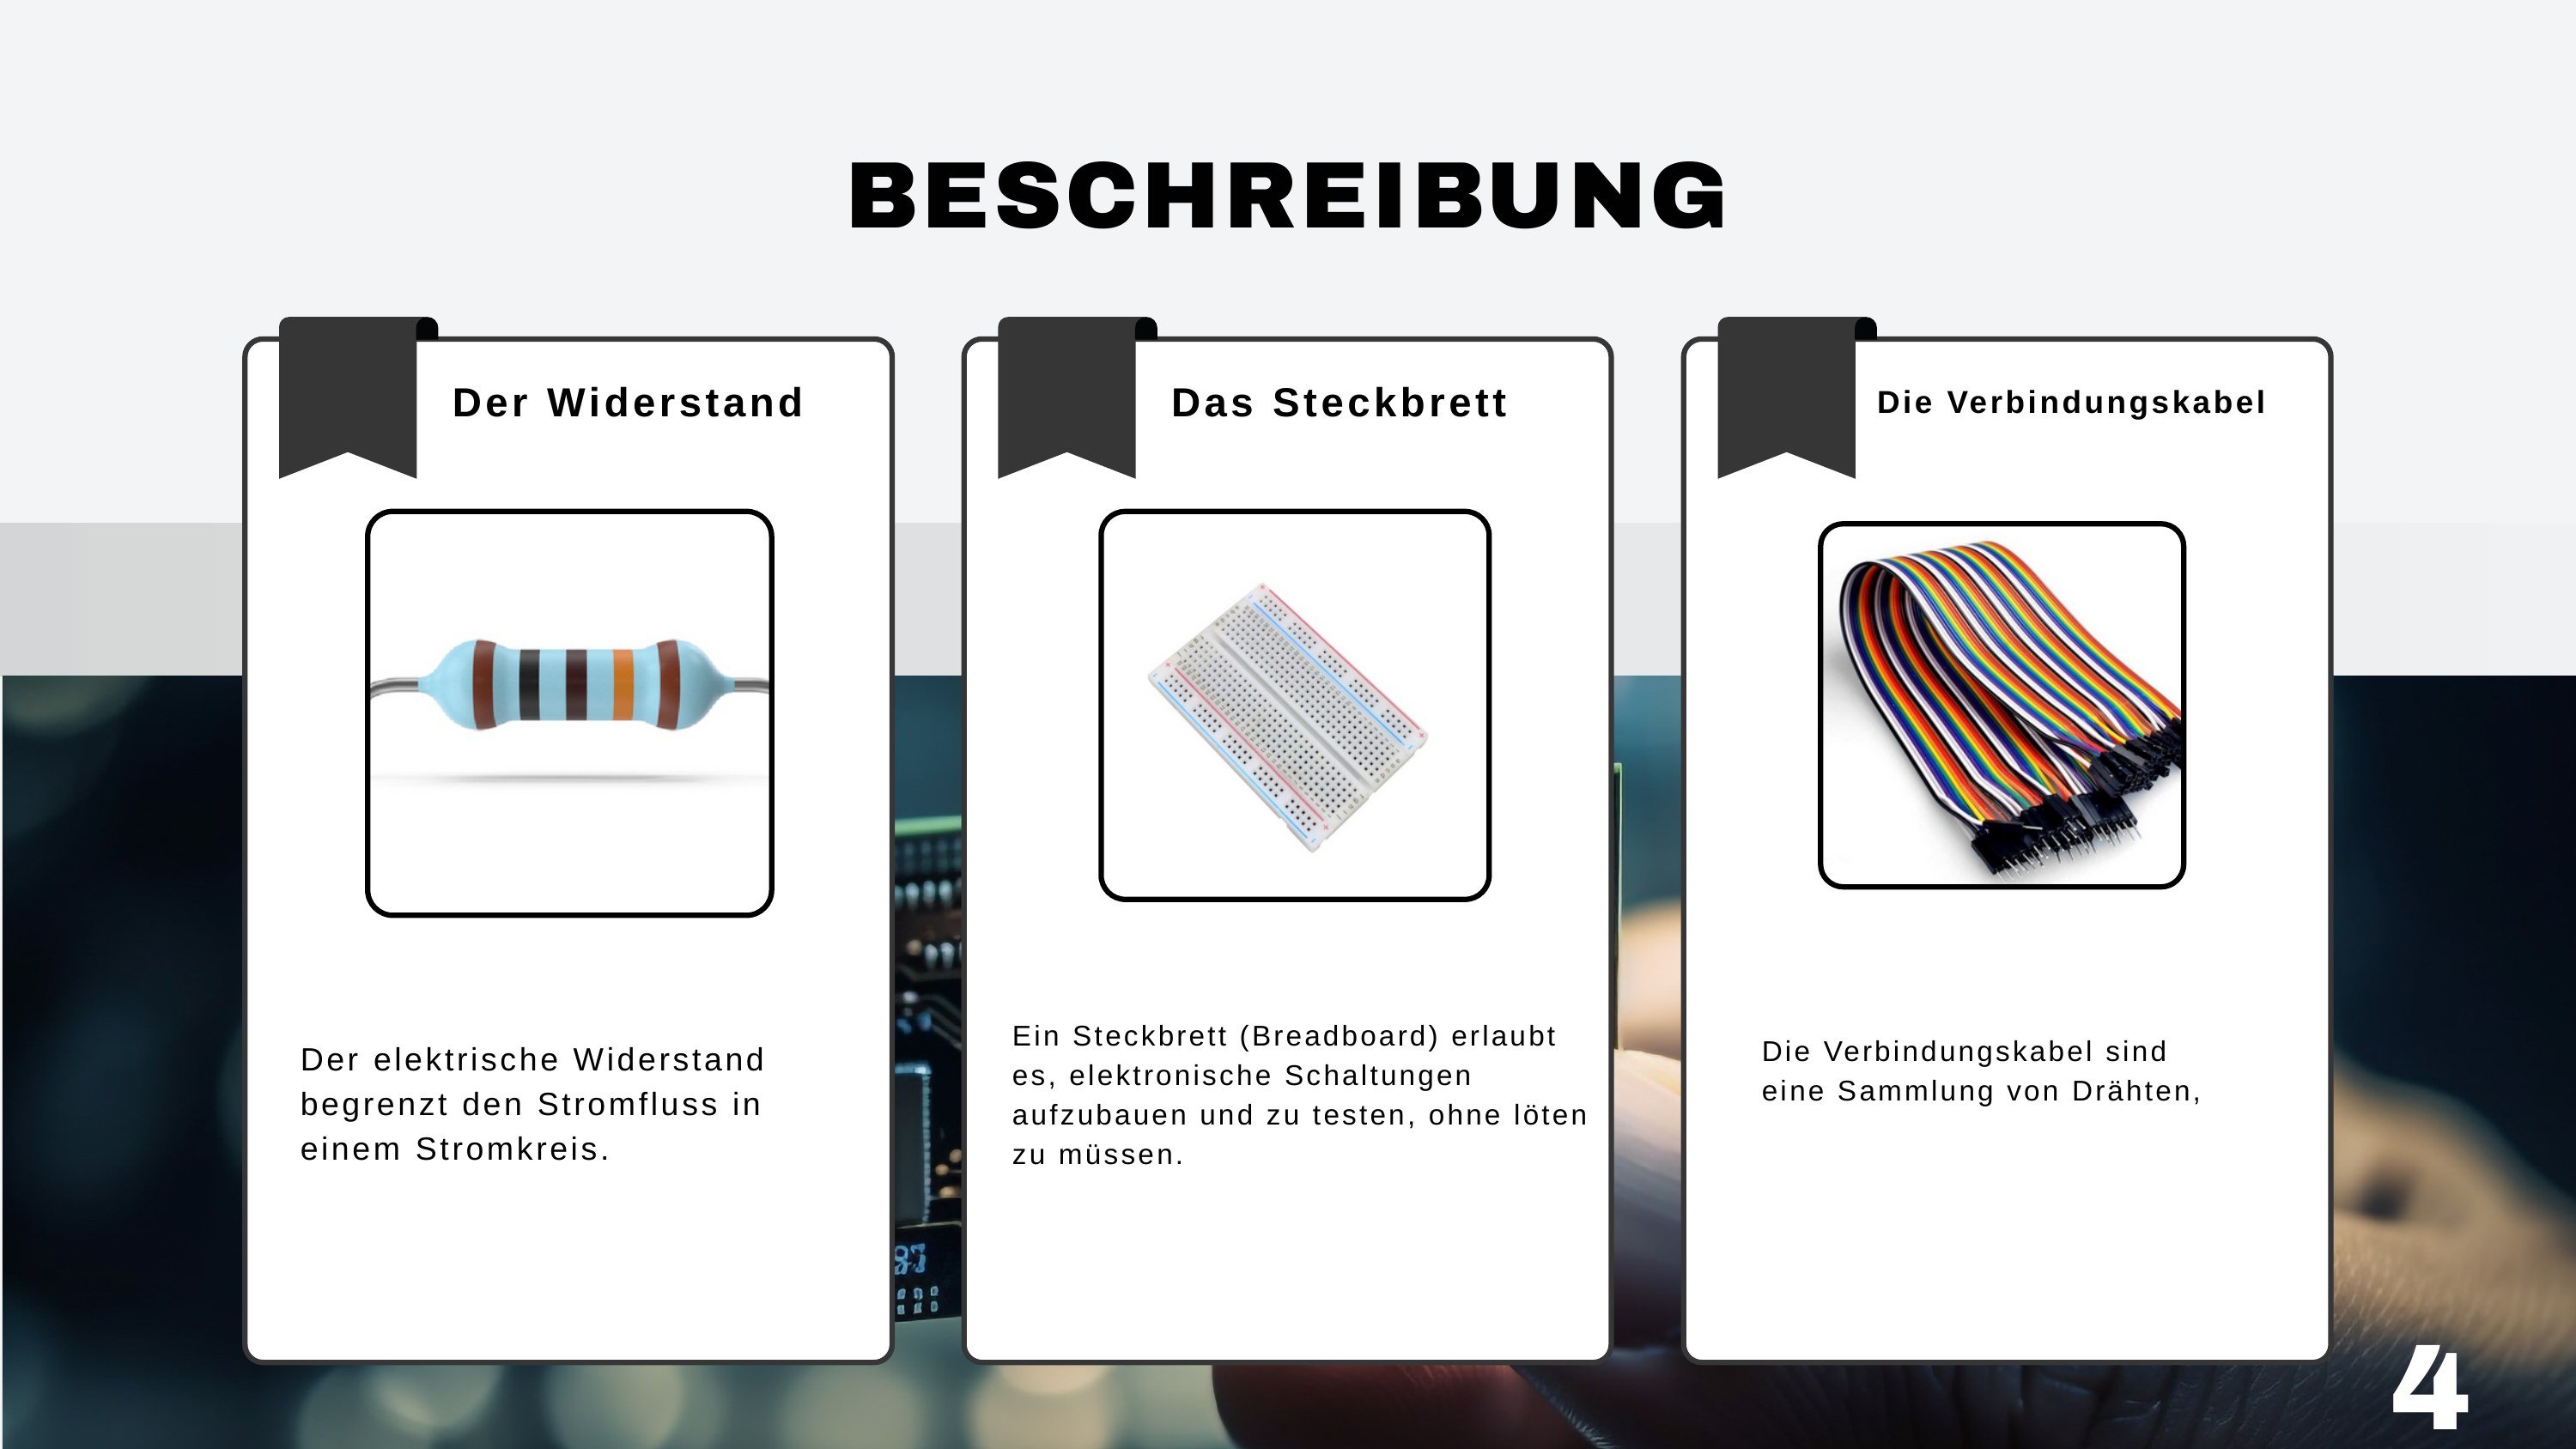

BESCHREIBUNG

Der Widerstand
Das Steckbrett
Die Verbindungskabel

Ein Steckbrett (Breadboard) erlaubt es, elektronische Schaltungen aufzubauen und zu testen, ohne löten zu müssen.
Die Verbindungskabel sind eine Sammlung von Drähten,
Der elektrische Widerstand begrenzt den Stromfluss in einem Stromkreis.
4